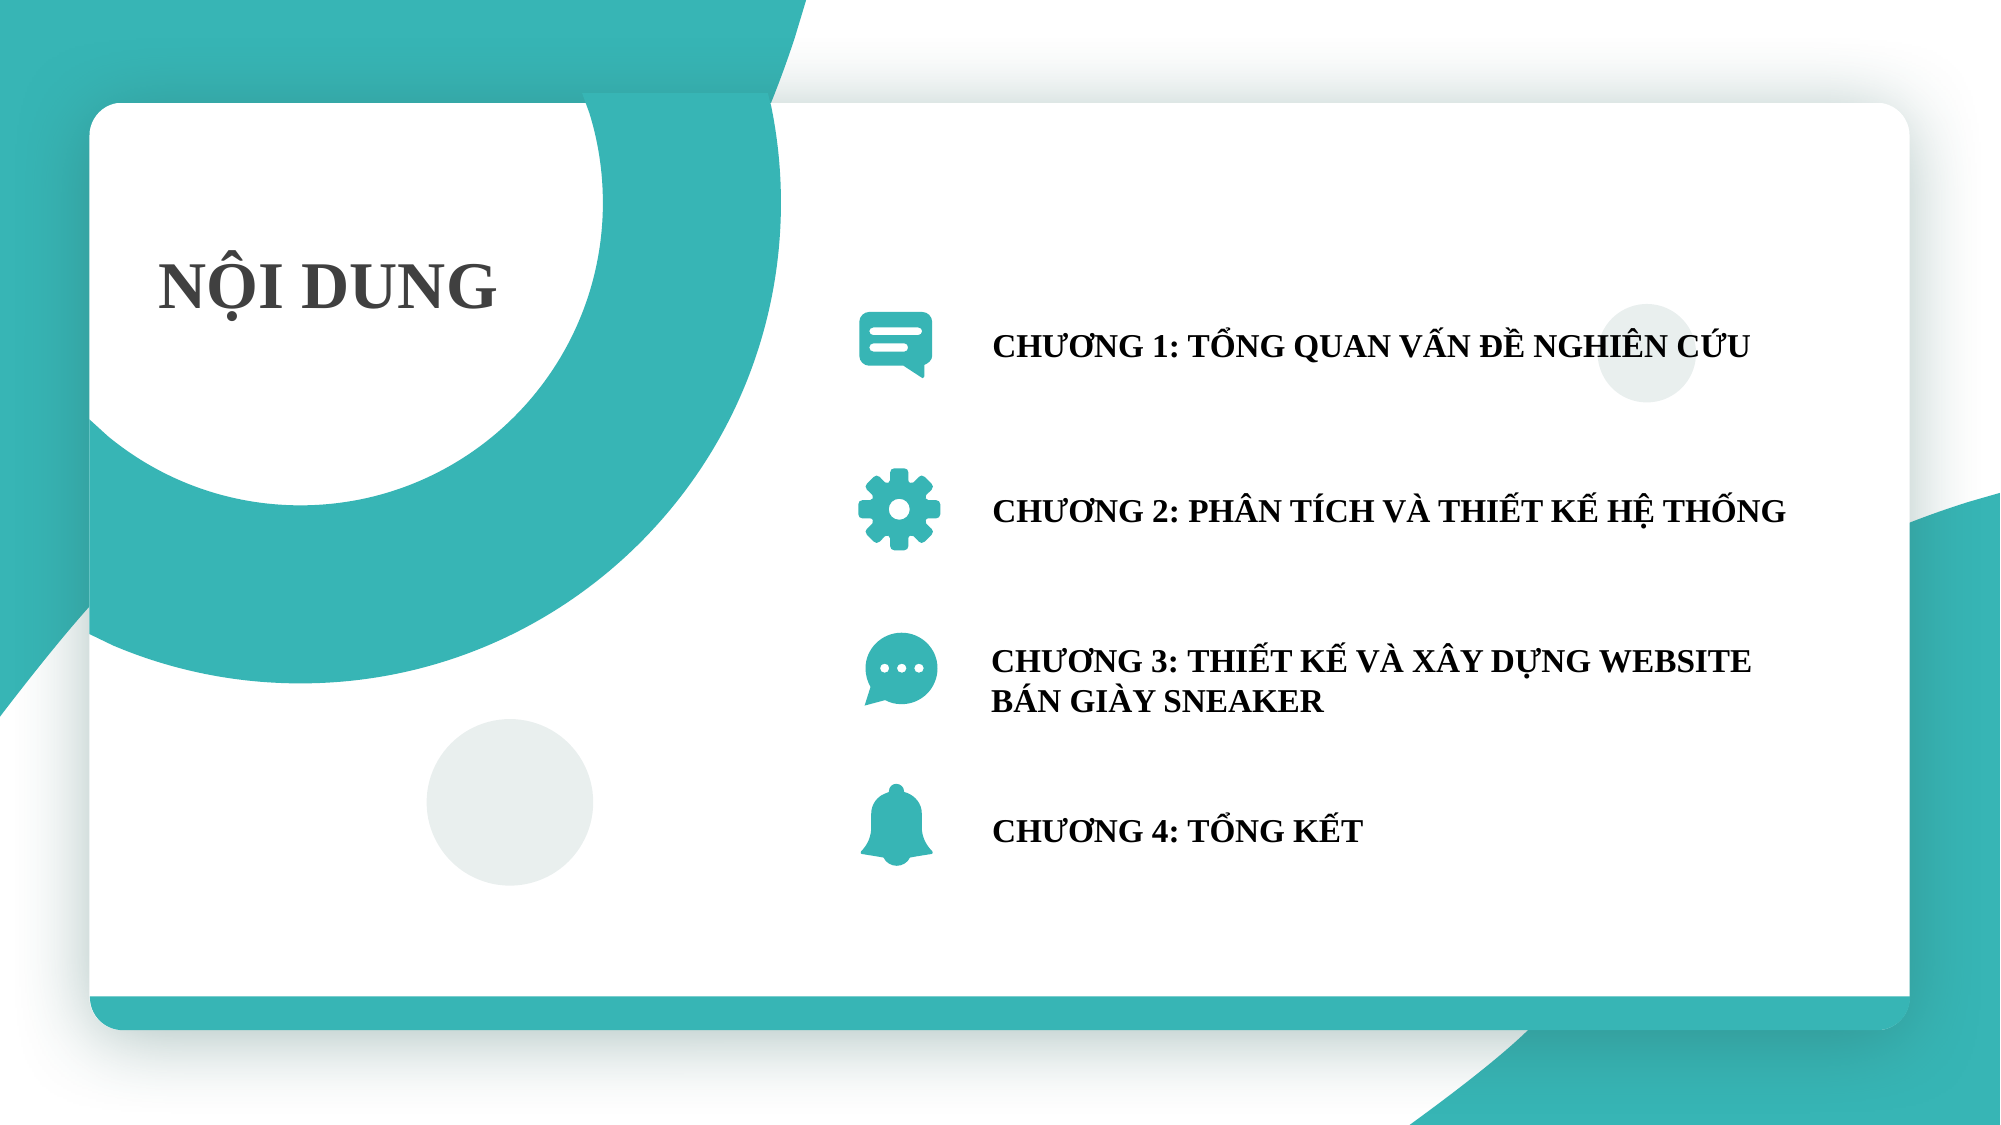

NỘI DUNG

CHƯƠNG 1: TỔNG QUAN VẤN ĐỀ NGHIÊN CỨU

CHƯƠNG 2: PHÂN TÍCH VÀ THIẾT KẾ HỆ THỐNG

CHƯƠNG 3: THIẾT KẾ VÀ XÂY DỰNG WEBSITE BÁN GIÀY SNEAKER

CHƯƠNG 4: TỔNG KẾT